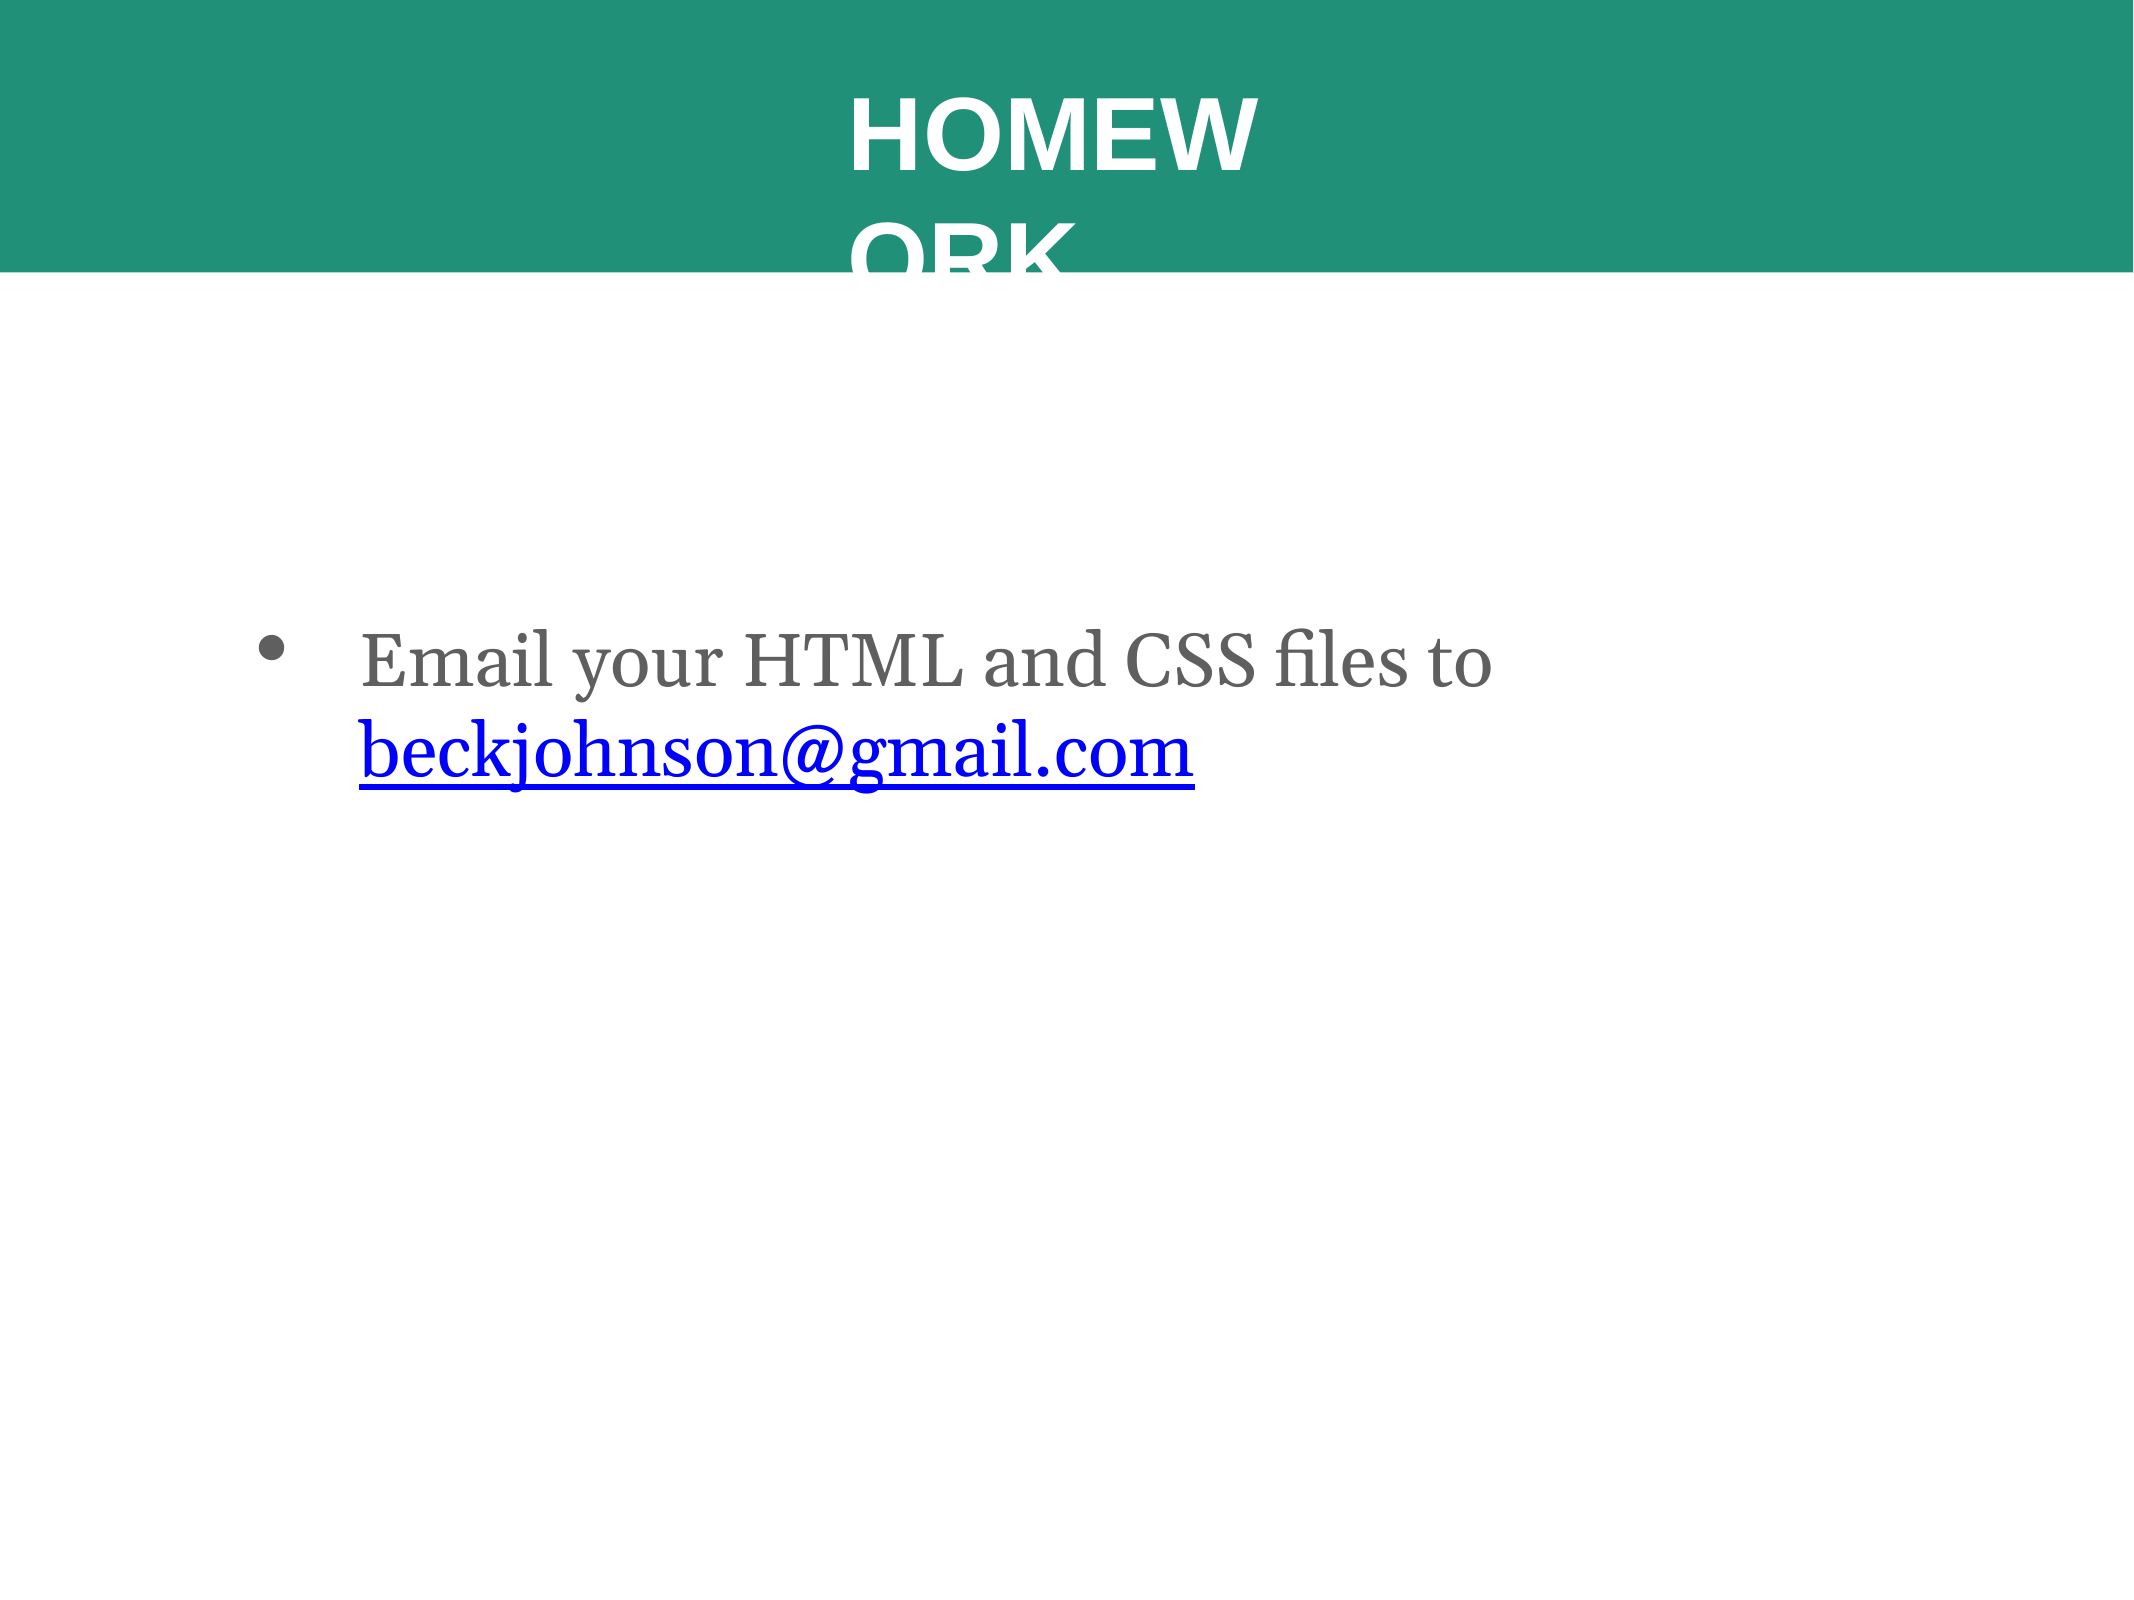

# HOMEWORK

Email your HTML and CSS files to beckjohnson@gmail.com